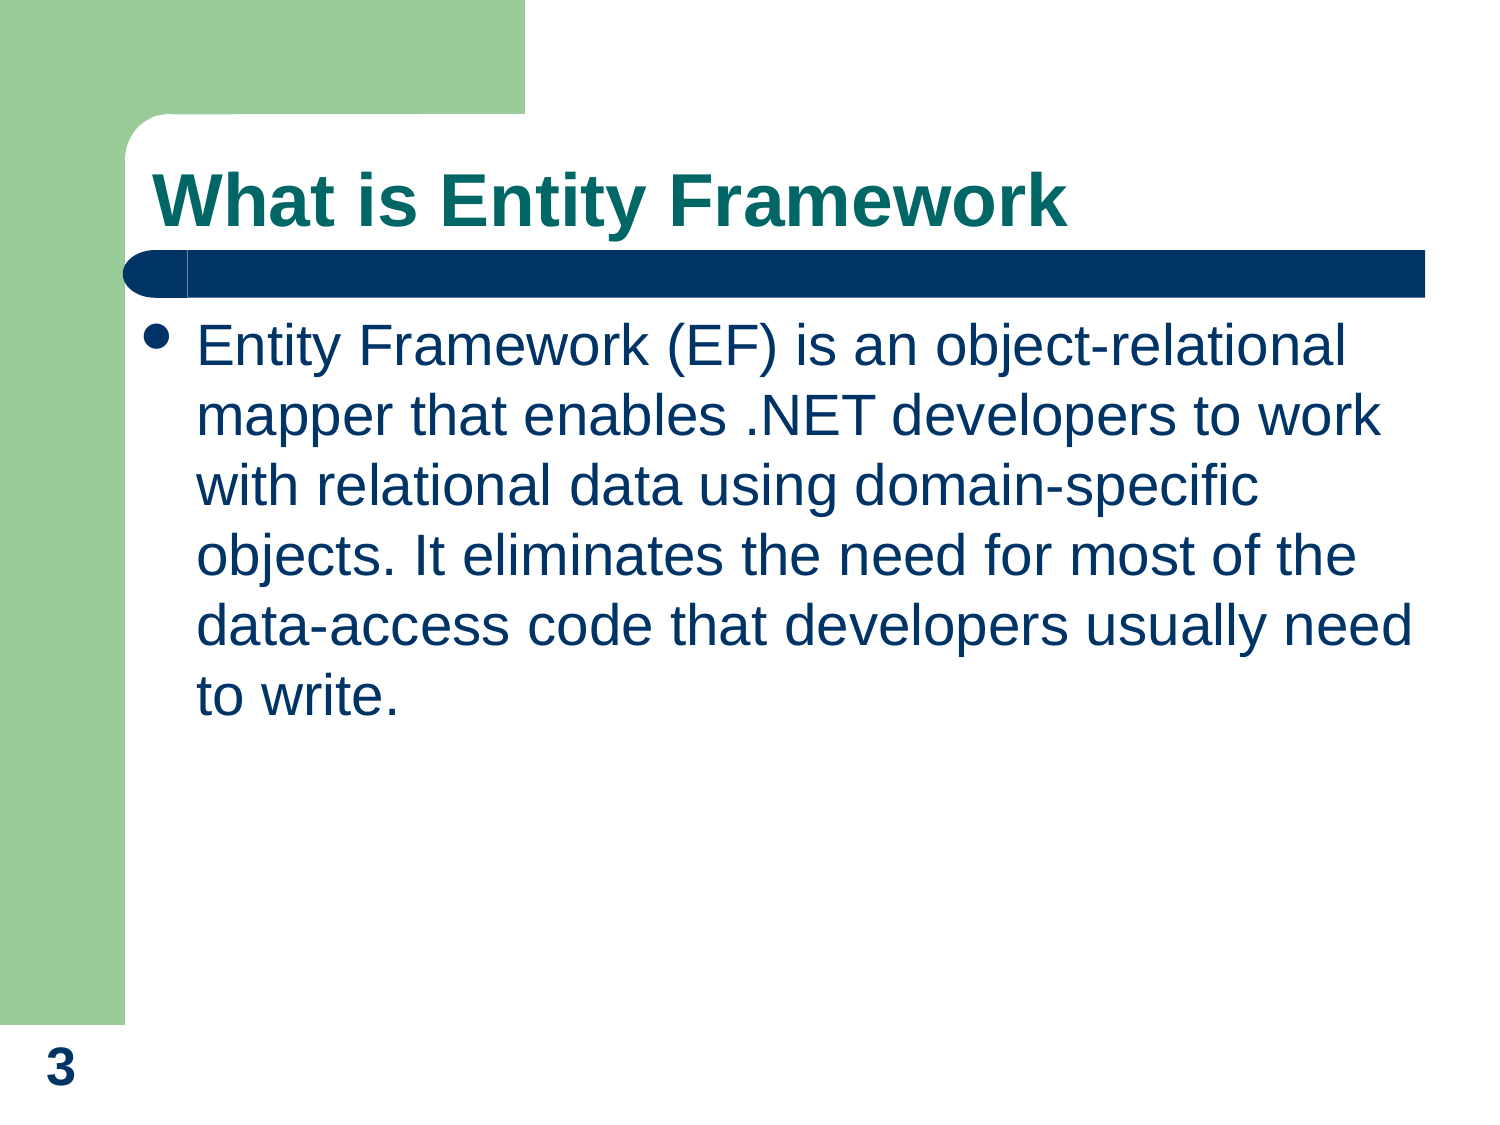

# What is Entity Framework
Entity Framework (EF) is an object-relational mapper that enables .NET developers to work with relational data using domain-specific objects. It eliminates the need for most of the data-access code that developers usually need to write.

3